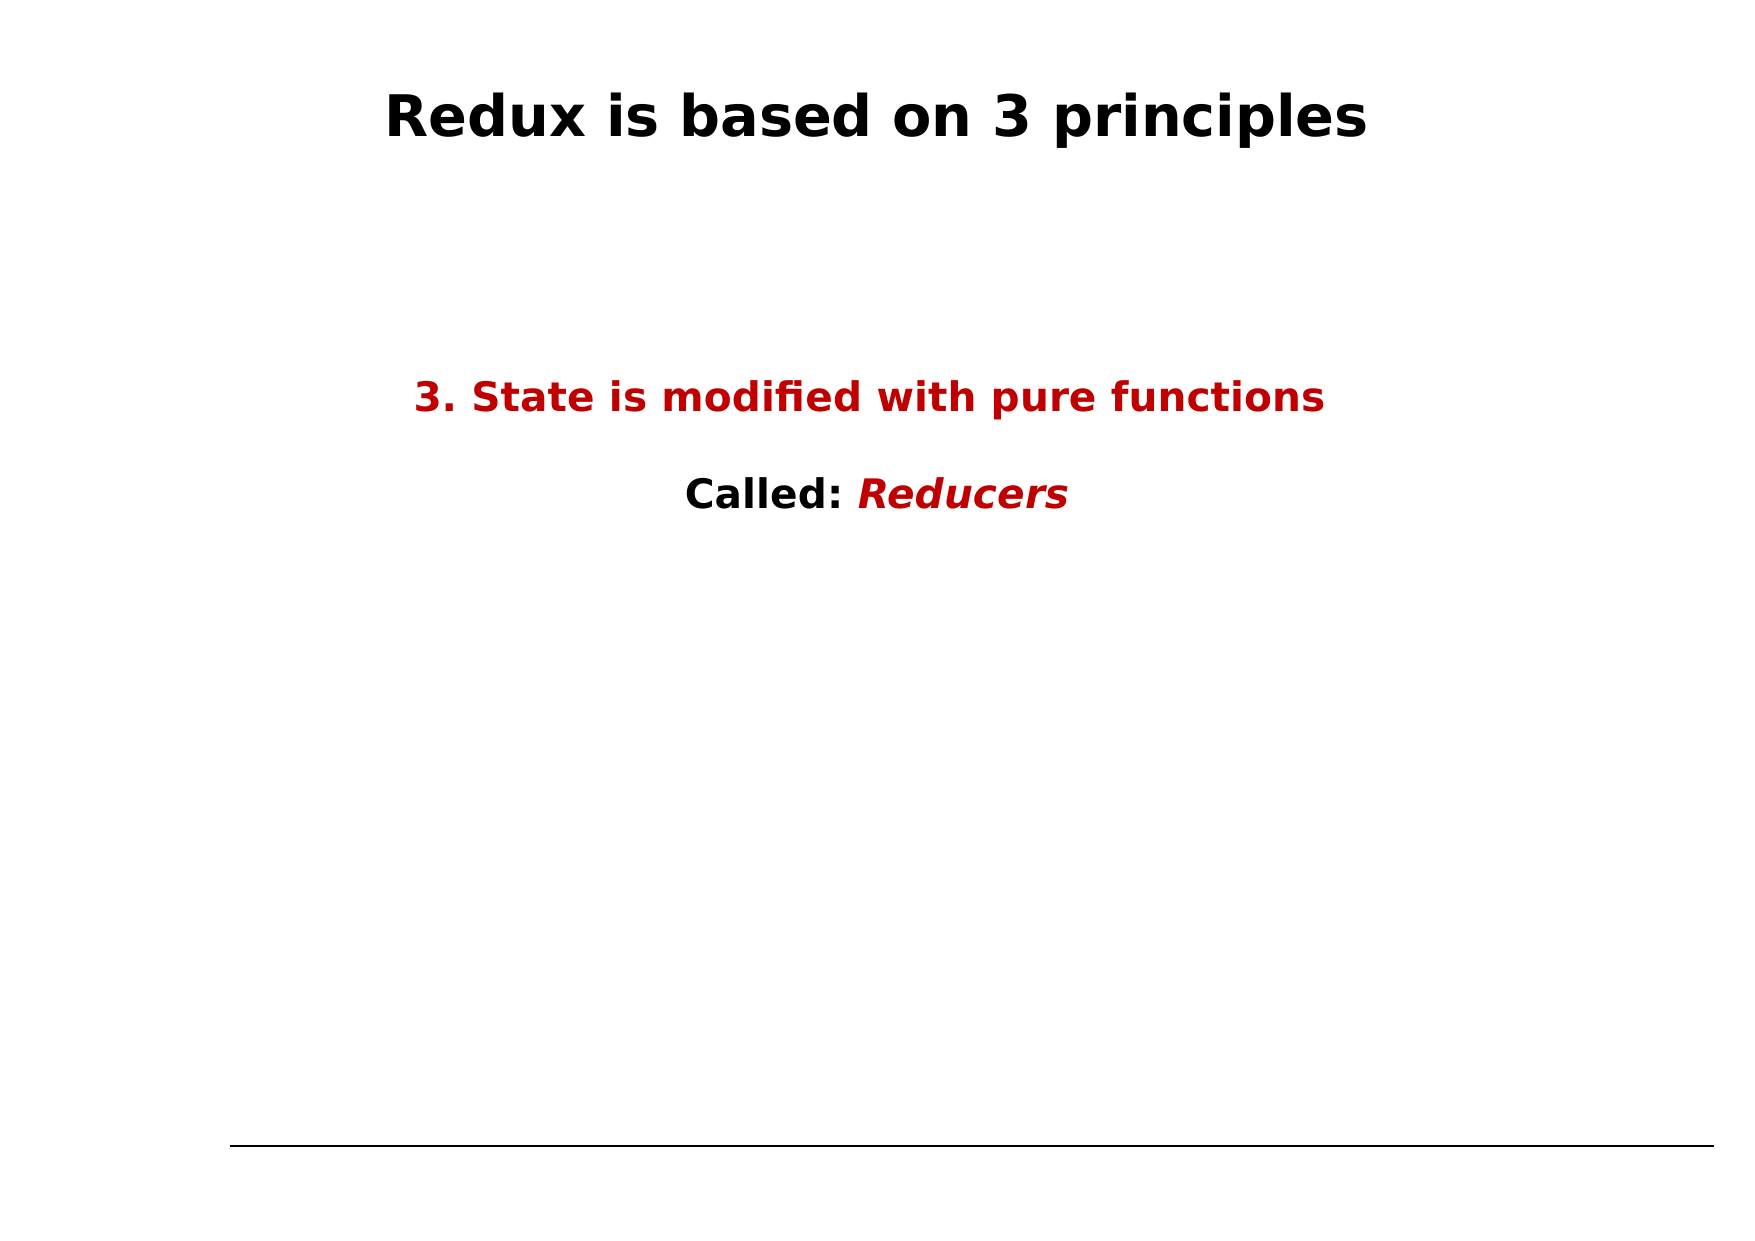

# Redux is based on 3 principles
3. State is modified with pure functions

Called: Reducers